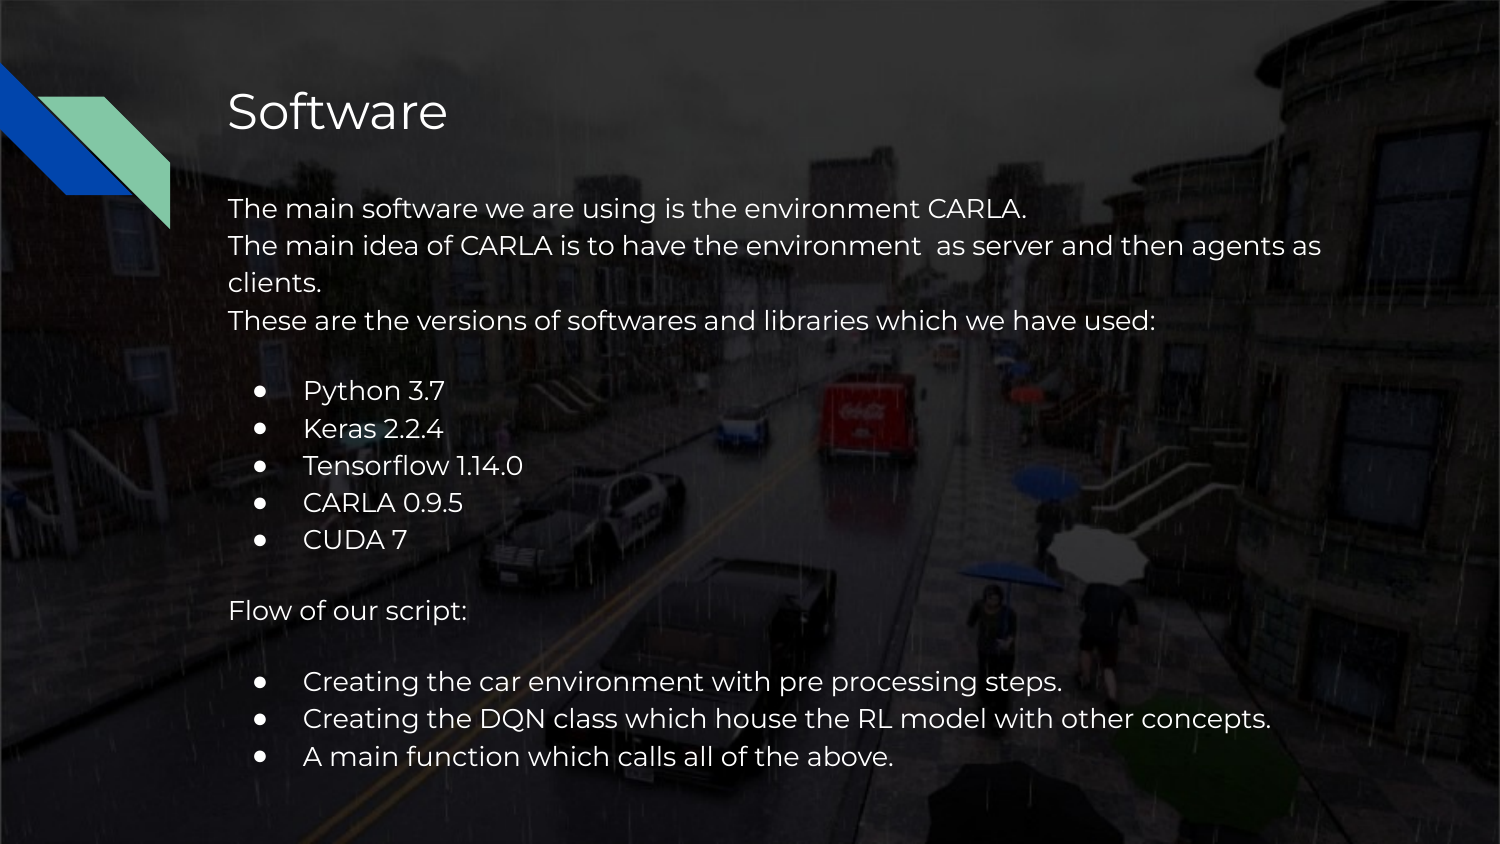

# Software
The main software we are using is the environment CARLA.
The main idea of CARLA is to have the environment  as server and then agents as clients.
These are the versions of softwares and libraries which we have used:
Python 3.7
Keras 2.2.4
Tensorflow 1.14.0
CARLA 0.9.5
CUDA 7
Flow of our script:
Creating the car environment with pre processing steps.
Creating the DQN class which house the RL model with other concepts.
A main function which calls all of the above.